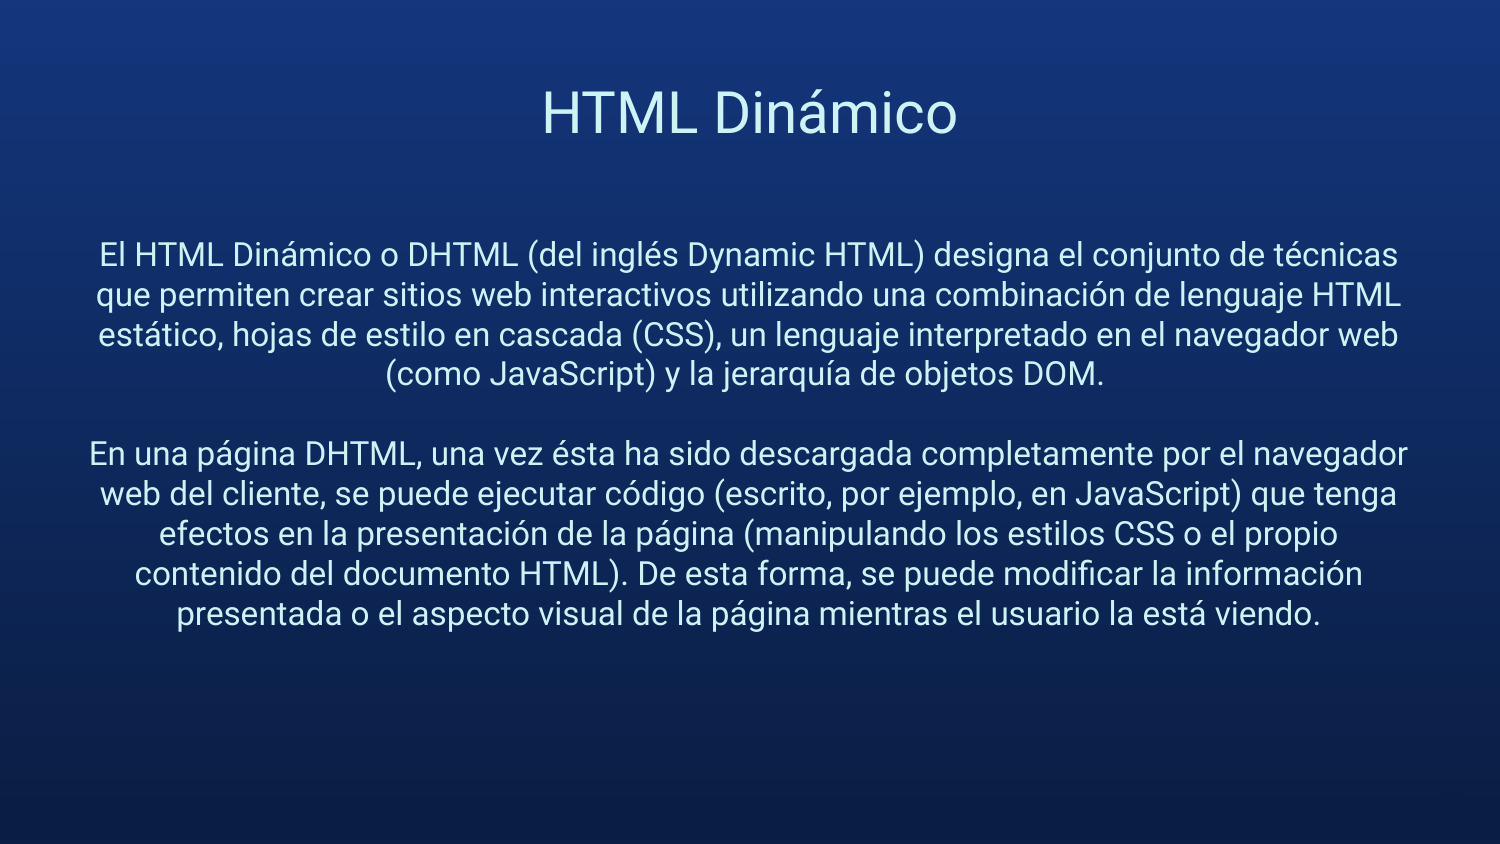

# HTML Dinámico
El HTML Dinámico o DHTML (del inglés Dynamic HTML) designa el conjunto de técnicas que permiten crear sitios web interactivos utilizando una combinación de lenguaje HTML estático, hojas de estilo en cascada (CSS), un lenguaje interpretado en el navegador web (como JavaScript) y la jerarquía de objetos DOM.

En una página DHTML, una vez ésta ha sido descargada completamente por el navegador web del cliente, se puede ejecutar código (escrito, por ejemplo, en JavaScript) que tenga efectos en la presentación de la página (manipulando los estilos CSS o el propio contenido del documento HTML). De esta forma, se puede modificar la información presentada o el aspecto visual de la página mientras el usuario la está viendo.
67